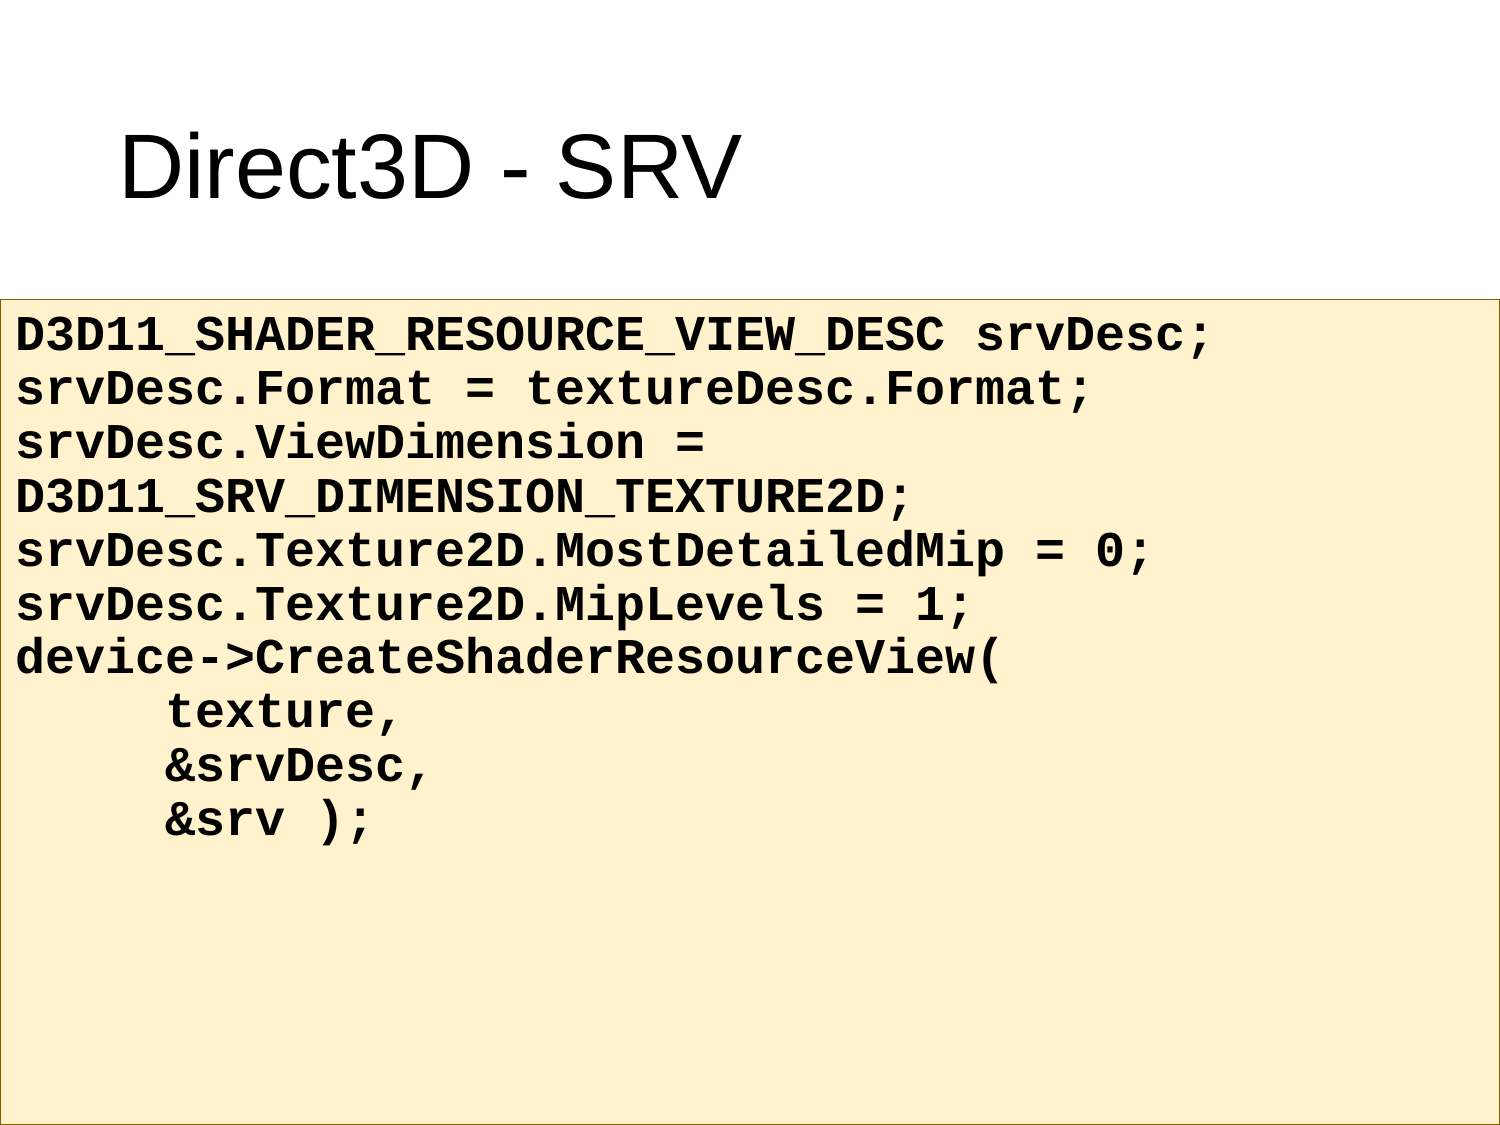

# Direct3D - SRV
D3D11_SHADER_RESOURCE_VIEW_DESC srvDesc;
srvDesc.Format = textureDesc.Format;
srvDesc.ViewDimension = D3D11_SRV_DIMENSION_TEXTURE2D;
srvDesc.Texture2D.MostDetailedMip = 0;
srvDesc.Texture2D.MipLevels = 1;
device->CreateShaderResourceView(
	texture,
	&srvDesc,
	&srv );